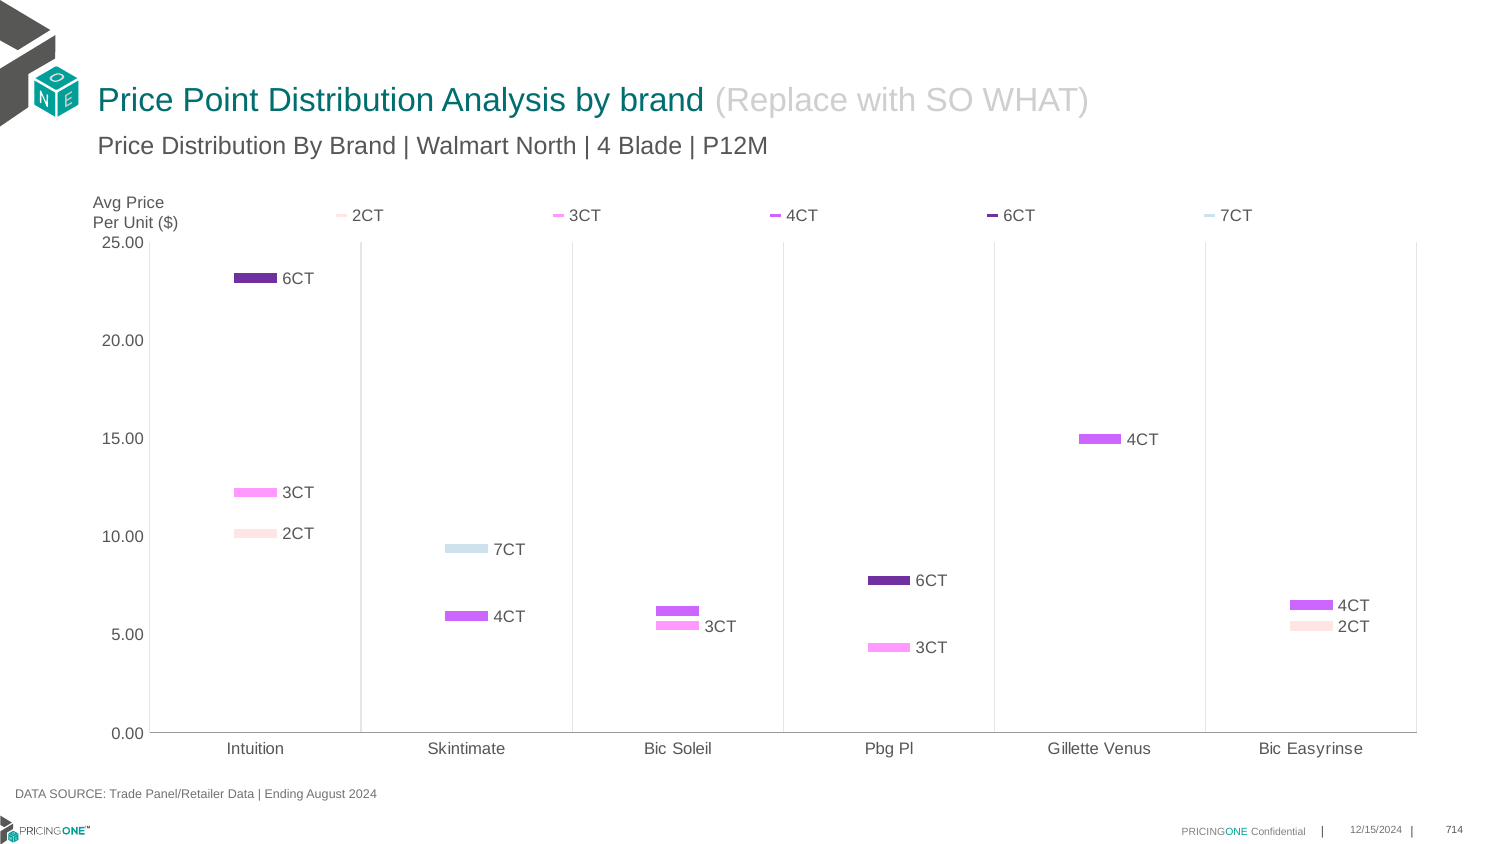

# Price Point Distribution Analysis by brand (Replace with SO WHAT)
Price Distribution By Brand | Walmart North | 4 Blade | P12M

### Chart

| Category | 2CT | 3CT | 4CT | 6CT | 7CT |
|---|---|---|---|---|---|
| Intuition | 10.156124018820675 | 12.249593330258731 | None | 23.166583541147133 | None |
| Skintimate | None | None | 5.946110627522355 | None | 9.365711213742882 |
| Bic Soleil | None | 5.447433034759473 | 6.19758756347377 | None | None |
| Pbg Pl | None | 4.34514012455516 | None | 7.764607749973604 | None |
| Gillette Venus | None | None | 14.963529184915847 | None | None |
| Bic Easyrinse | 5.436956463207776 | None | 6.50232319575187 | None | None |
Avg Price
Per Unit ($)
DATA SOURCE: Trade Panel/Retailer Data | Ending August 2024
12/15/2024
714